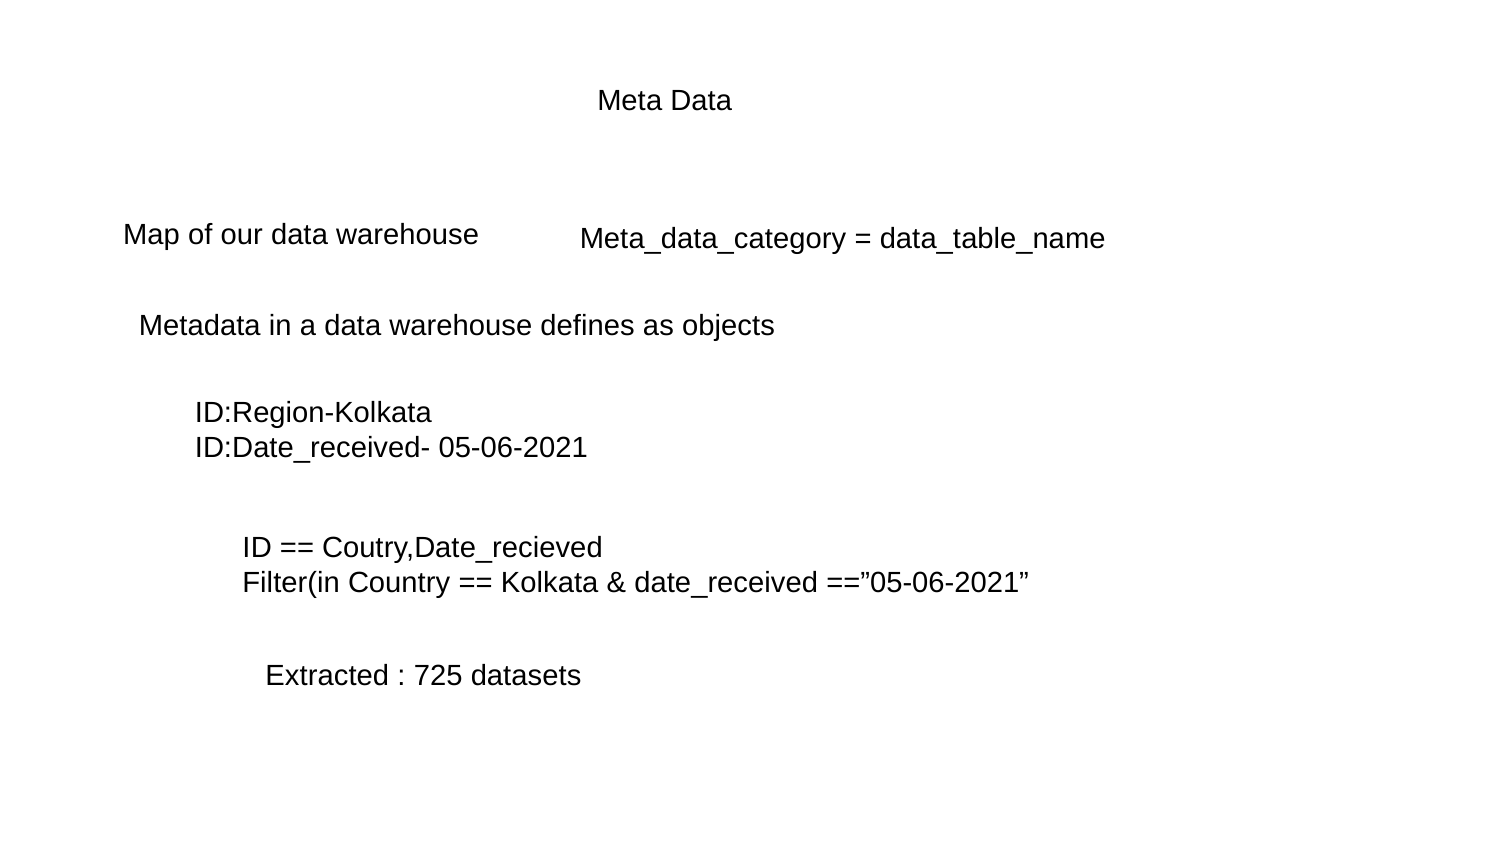

Meta Data
Map of our data warehouse
Meta_data_category = data_table_name
Metadata in a data warehouse defines as objects
ID:Region-Kolkata
ID:Date_received- 05-06-2021
ID == Coutry,Date_recieved
Filter(in Country == Kolkata & date_received ==”05-06-2021”
Extracted : 725 datasets